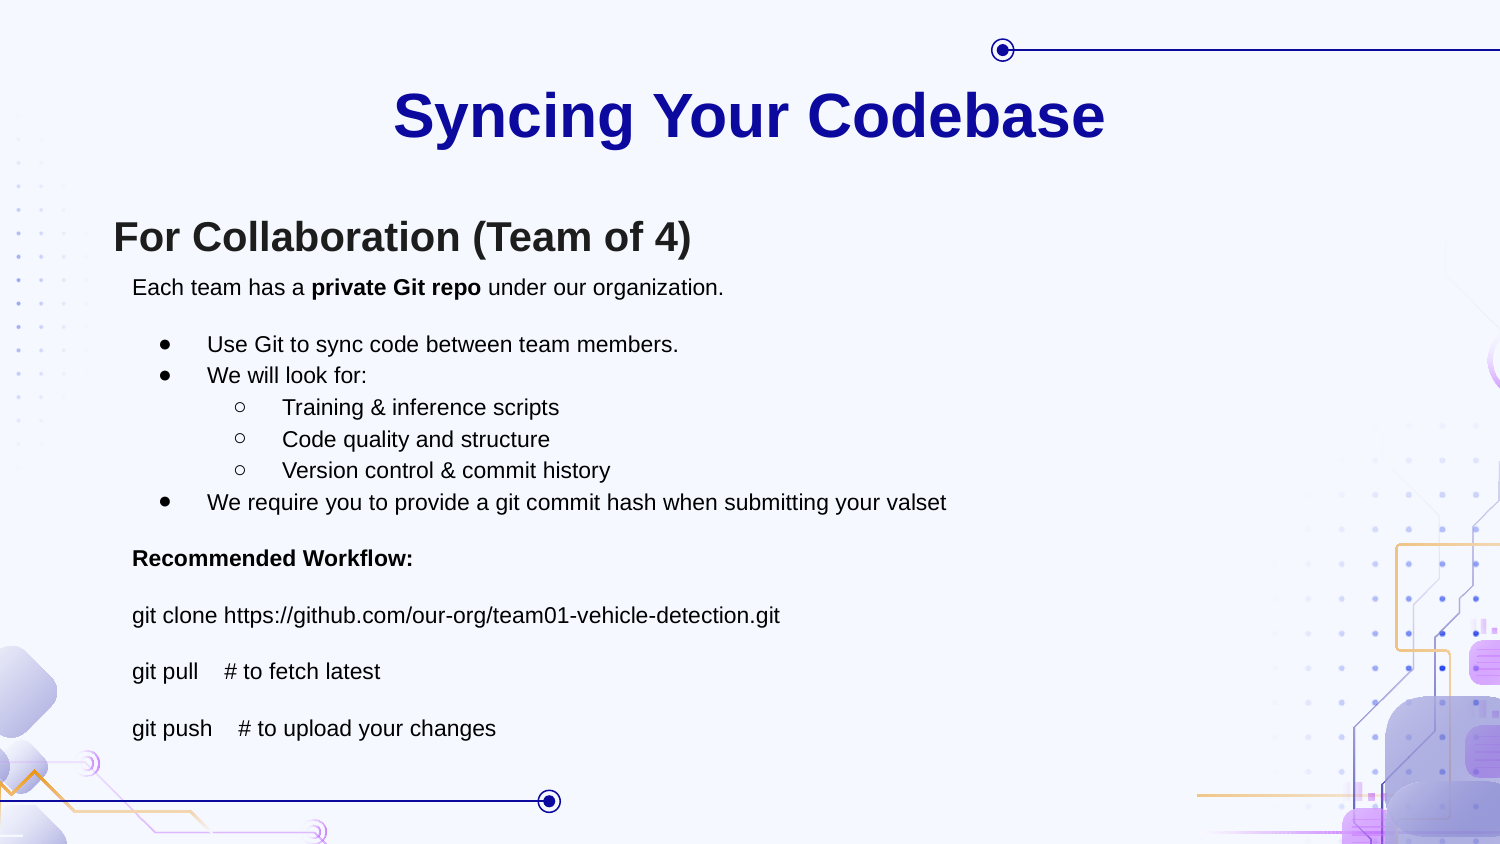

# Syncing Your Codebase
For Collaboration (Team of 4)
Each team has a private Git repo under our organization.
Use Git to sync code between team members.
We will look for:
Training & inference scripts
Code quality and structure
Version control & commit history
We require you to provide a git commit hash when submitting your valset
Recommended Workflow:
git clone https://github.com/our-org/team01-vehicle-detection.git
git pull    # to fetch latest
git push    # to upload your changes